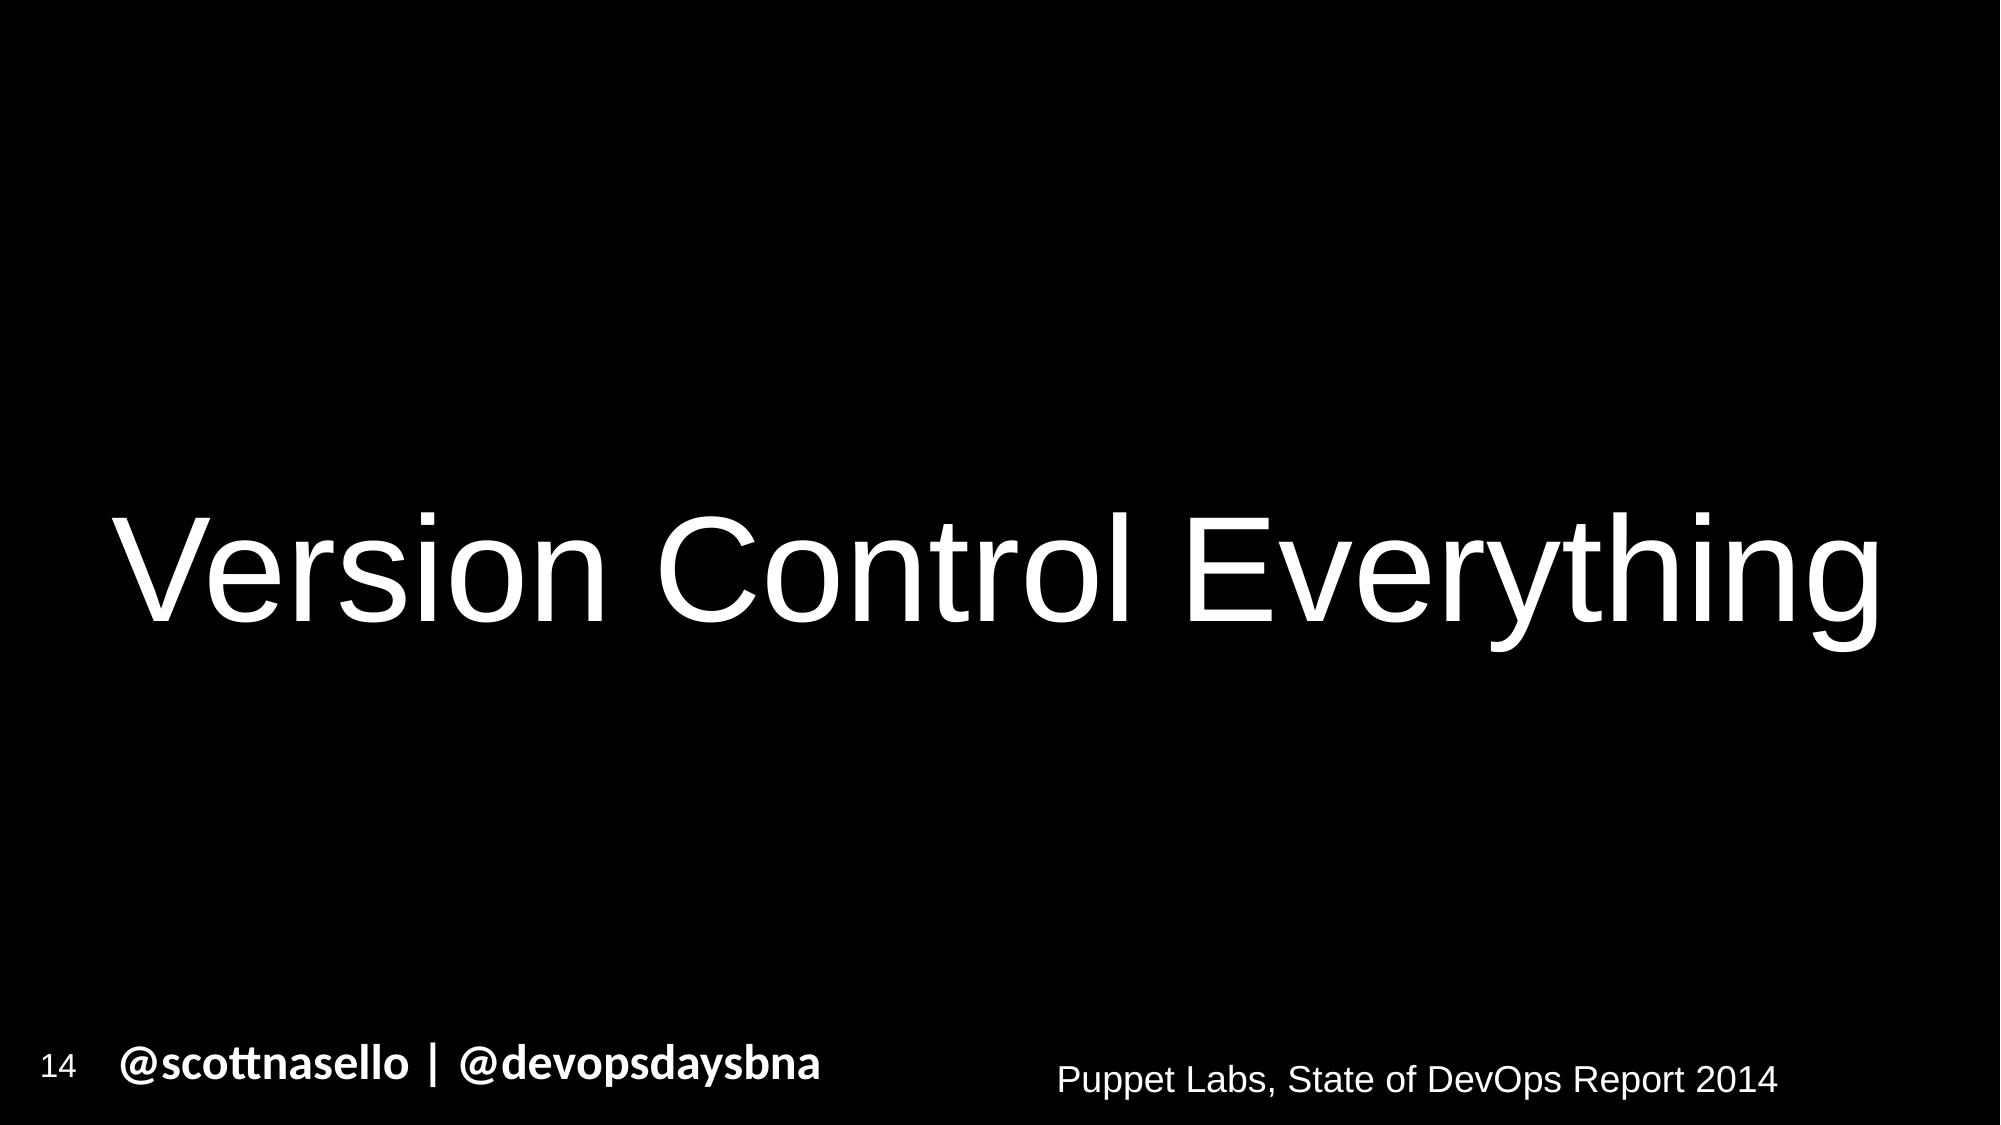

Version Control Everything
14
Puppet Labs, State of DevOps Report 2014